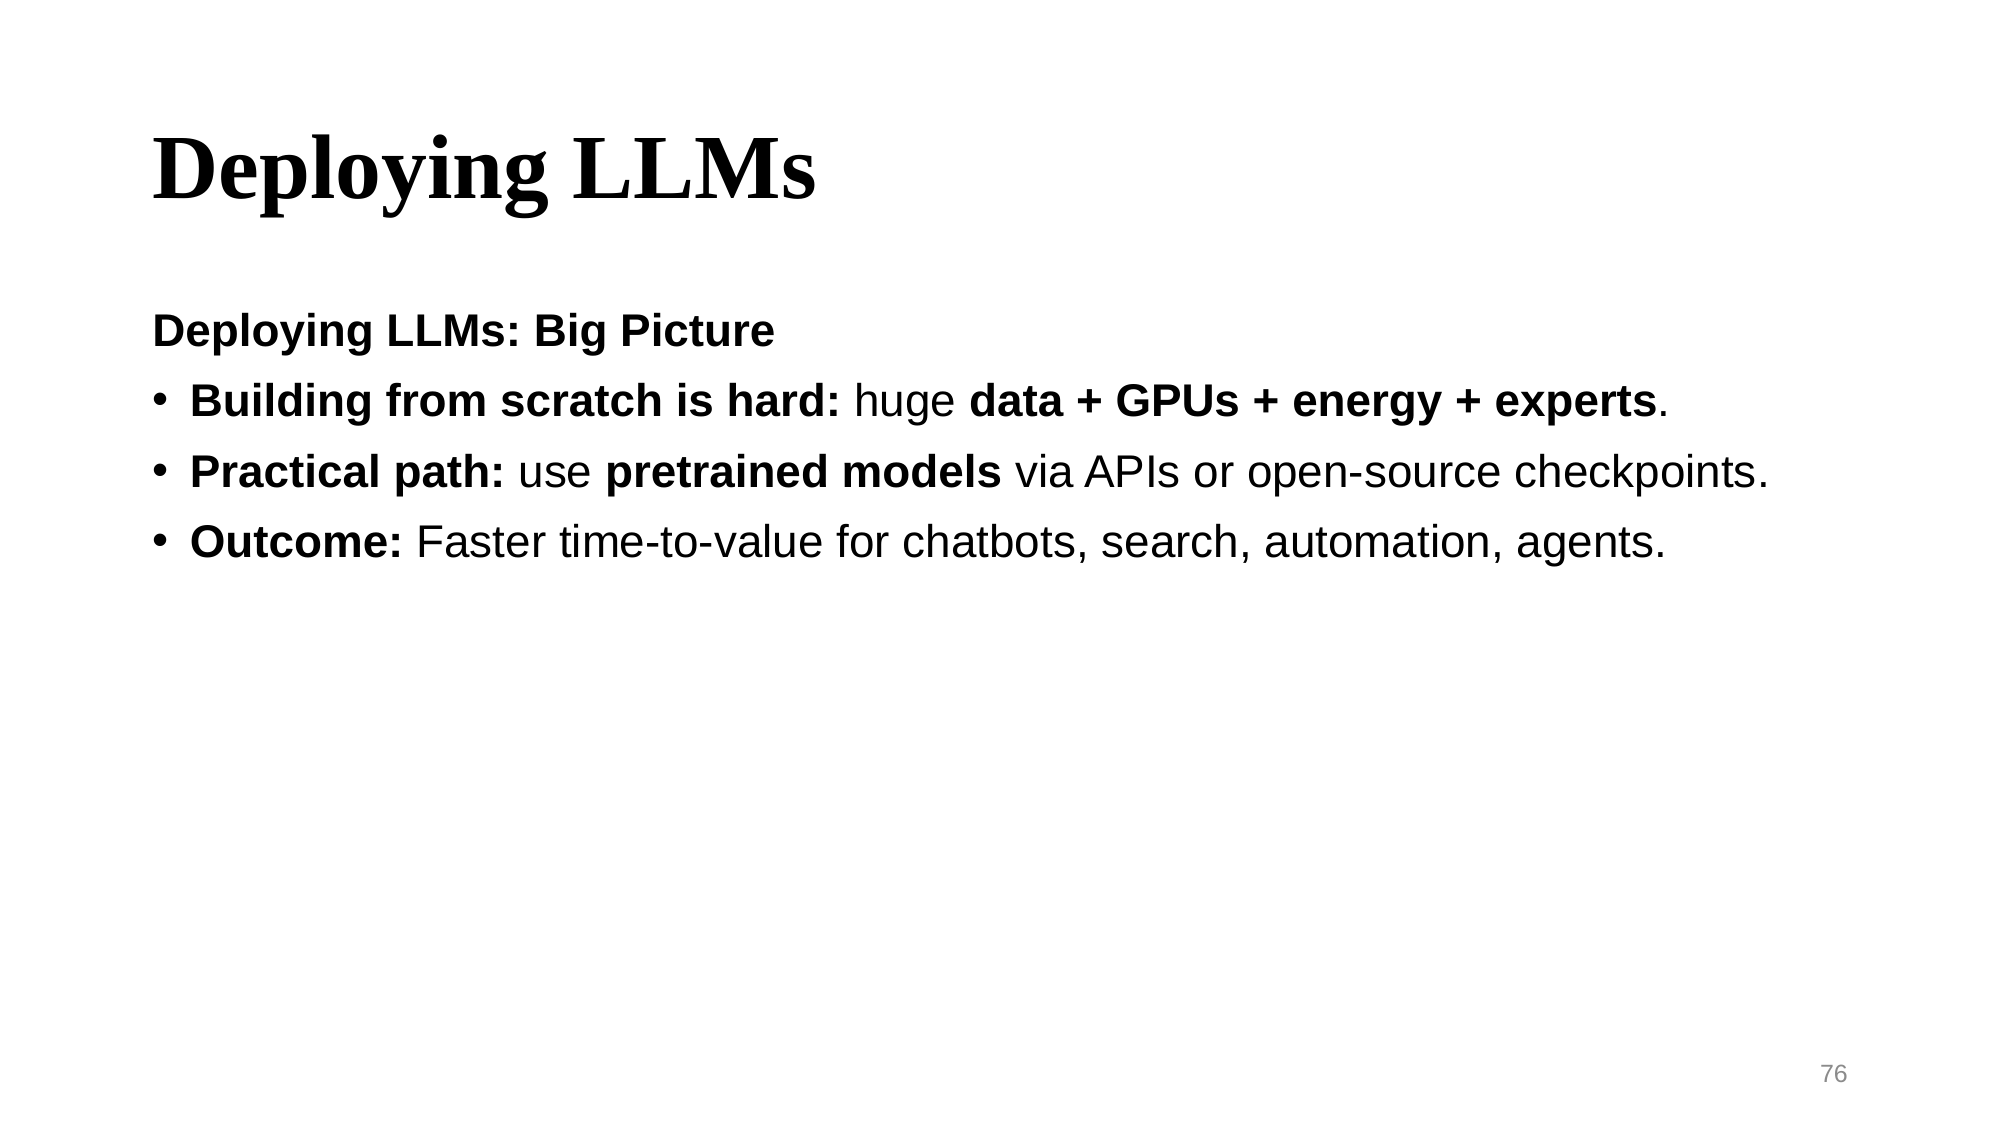

# Deploying LLMs
Deploying LLMs: Big Picture
Building from scratch is hard: huge data + GPUs + energy + experts.
Practical path: use pretrained models via APIs or open-source checkpoints.
Outcome: Faster time-to-value for chatbots, search, automation, agents.
76